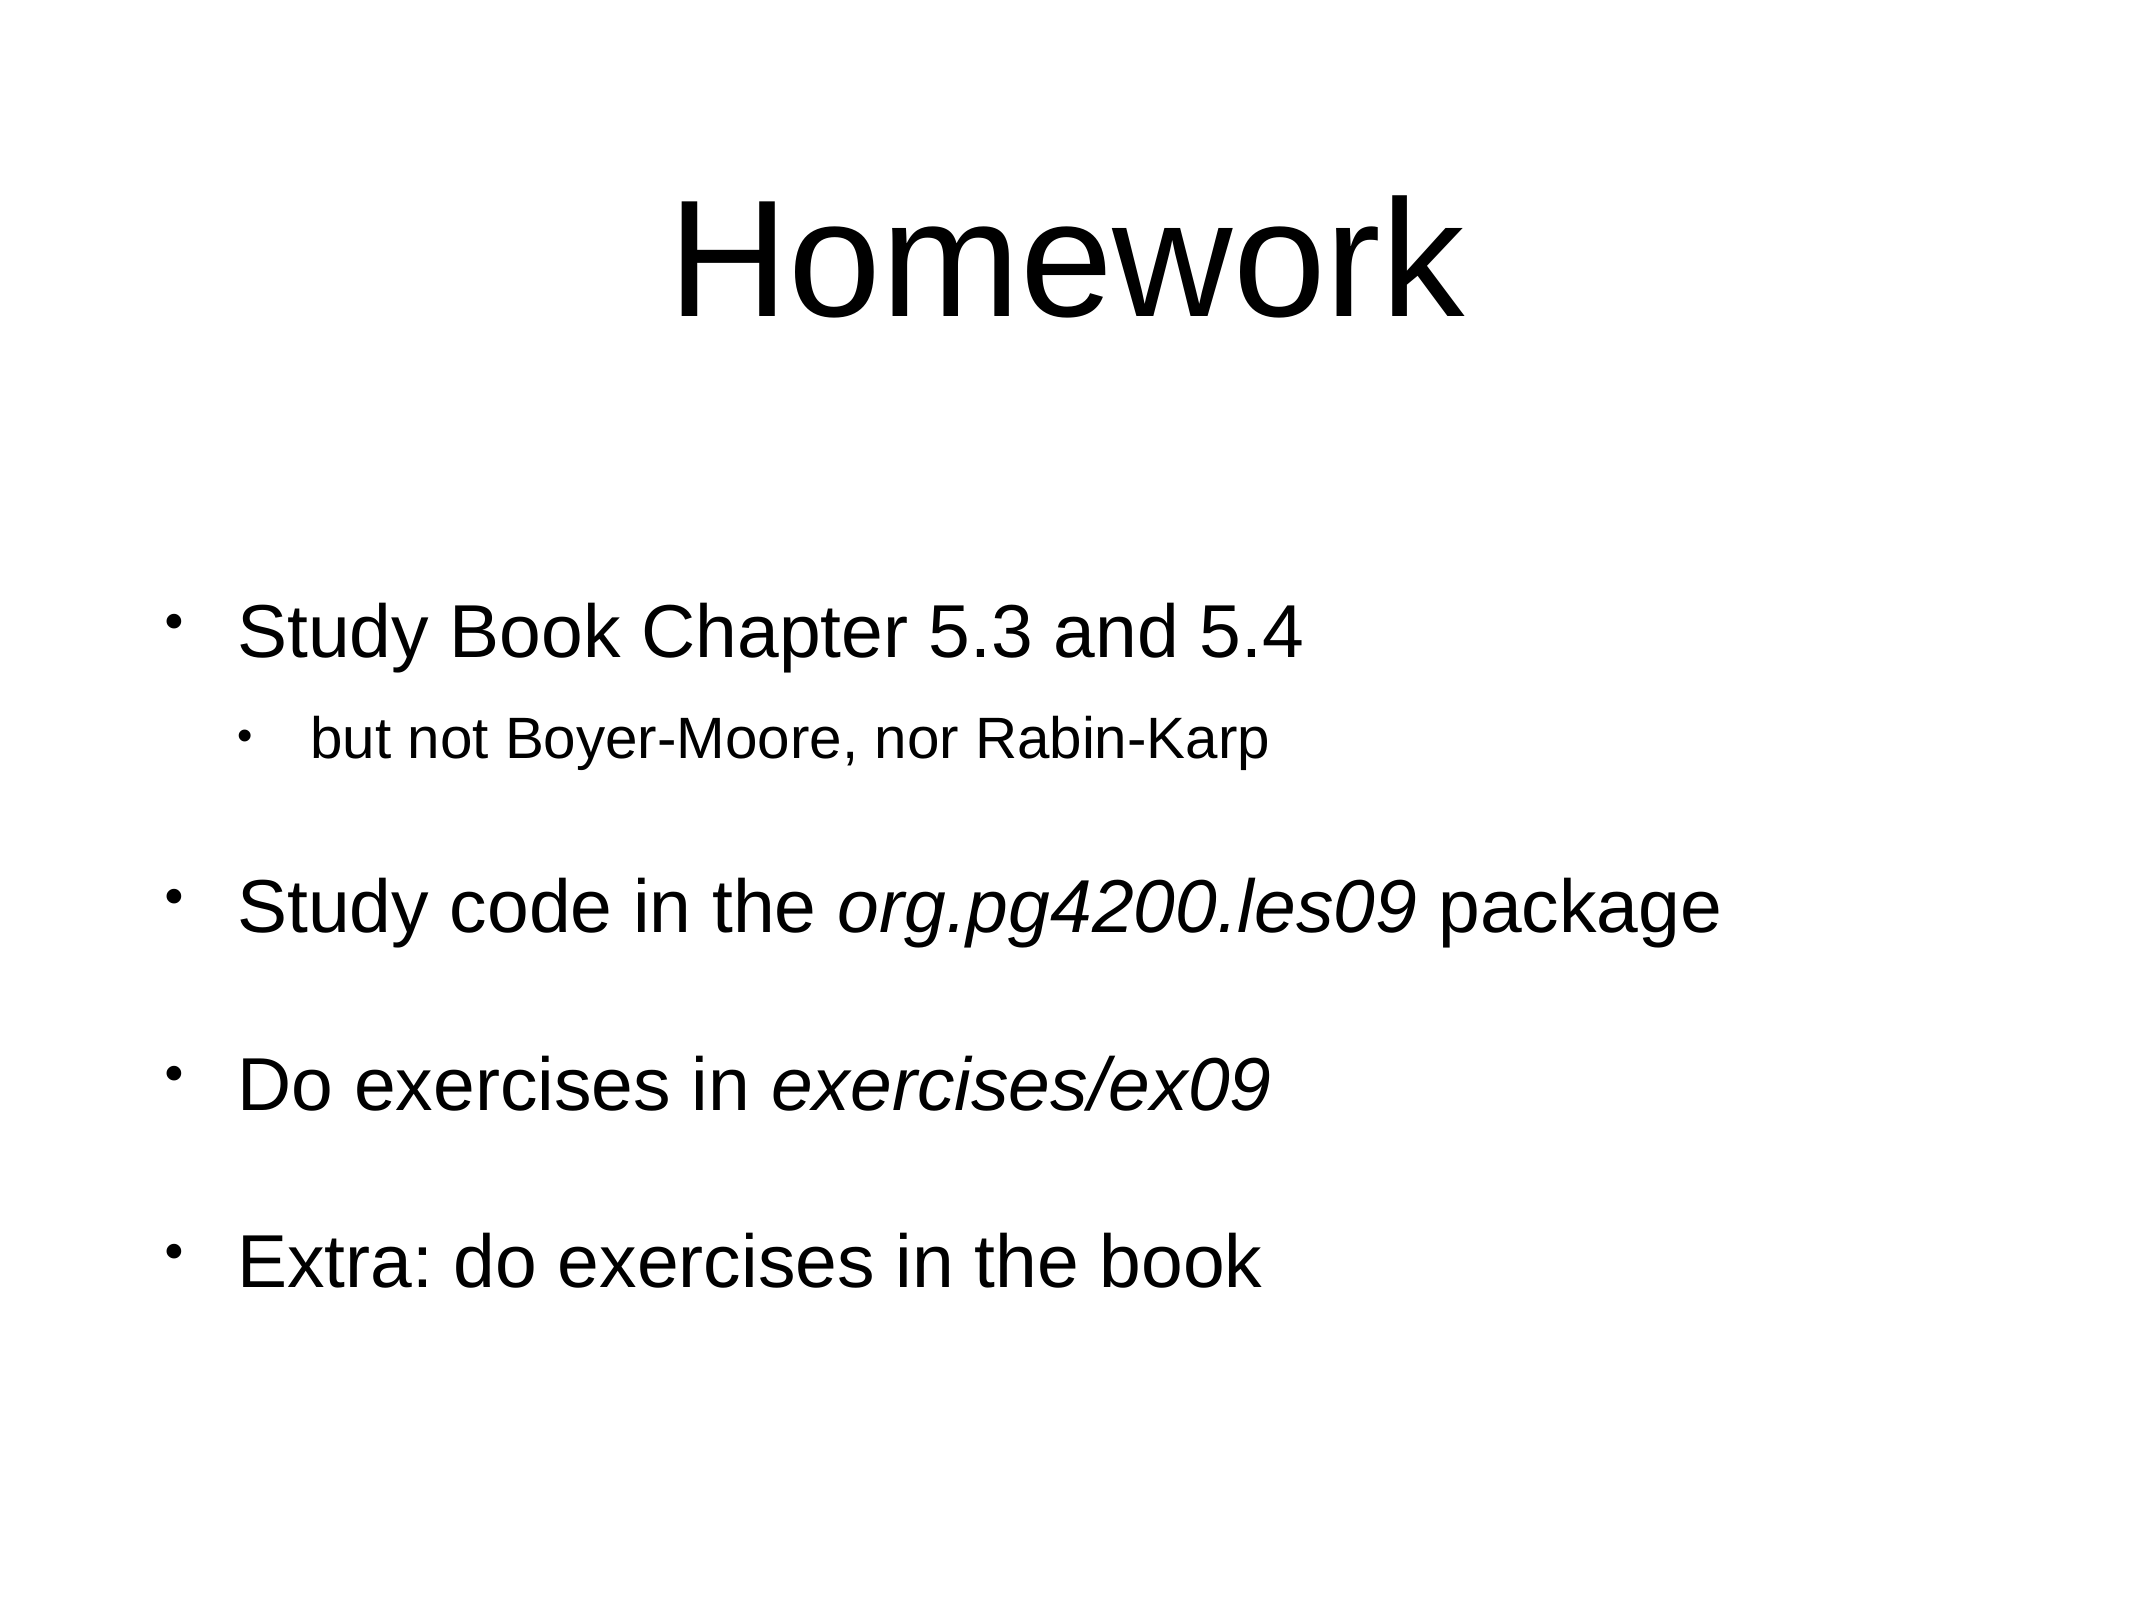

# Homework
Study Book Chapter 5.3 and 5.4
but not Boyer-Moore, nor Rabin-Karp
Study code in the org.pg4200.les09 package
Do exercises in exercises/ex09
Extra: do exercises in the book